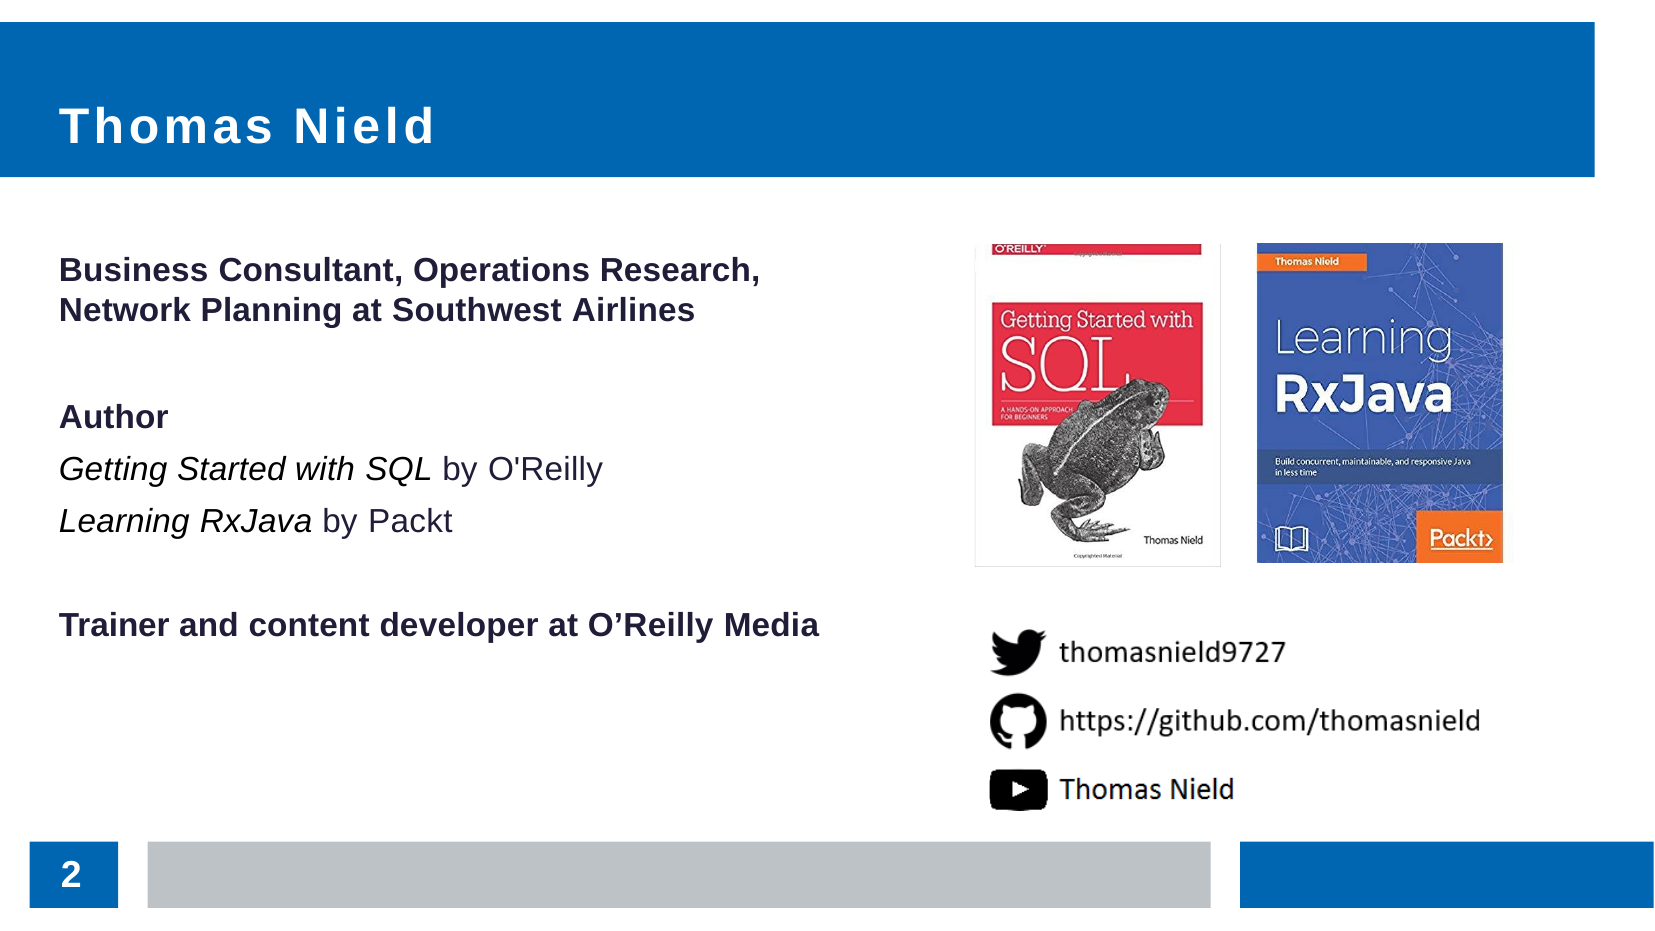

# Thomas Nield

Business Consultant, Operations Research, Network Planning at Southwest Airlines

Author
Getting Started with SQL by O'Reilly
Learning RxJava by Packt
Trainer and content developer at O’Reilly Media

2